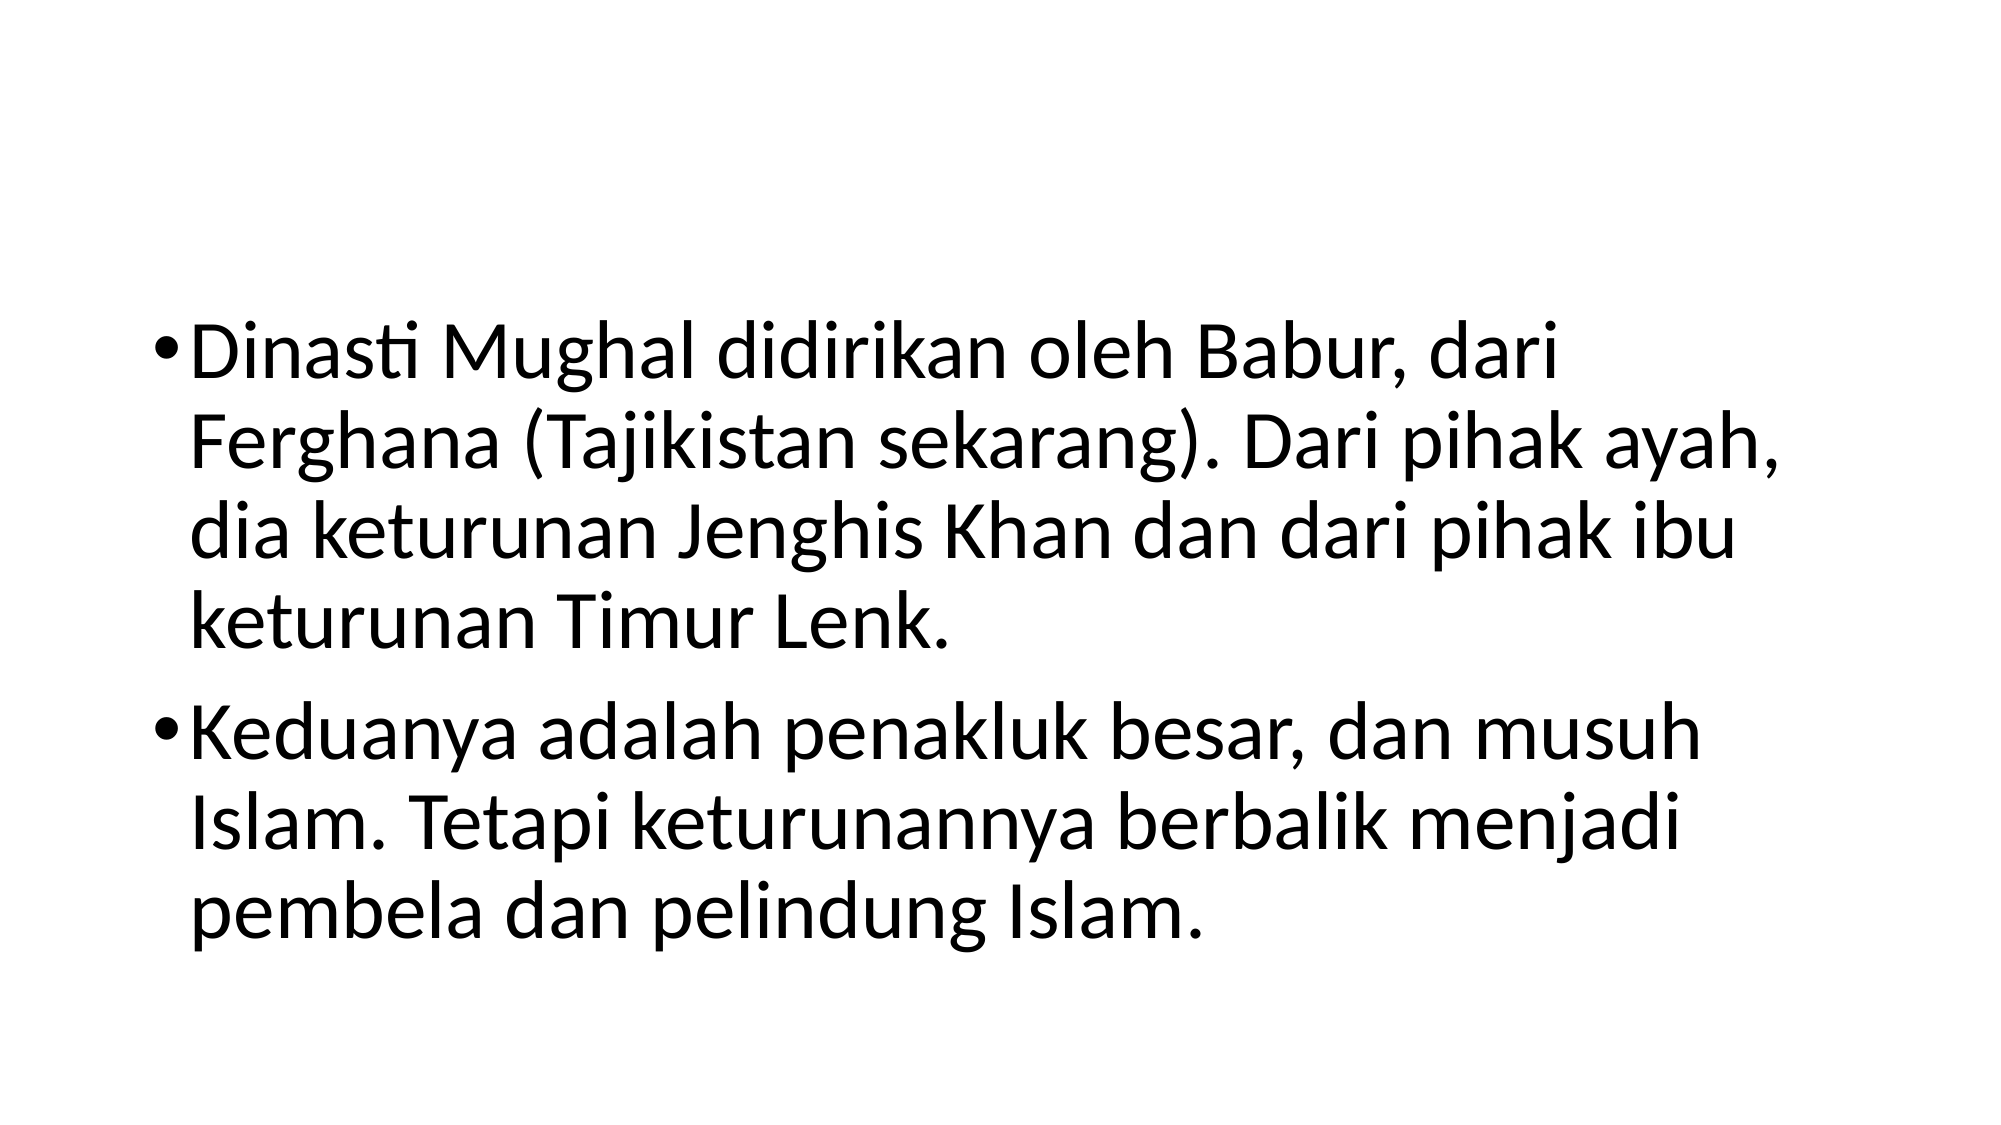

#
Dinasti Mughal didirikan oleh Babur, dari Ferghana (Tajikistan sekarang). Dari pihak ayah, dia keturunan Jenghis Khan dan dari pihak ibu keturunan Timur Lenk.
Keduanya adalah penakluk besar, dan musuh Islam. Tetapi keturunannya berbalik menjadi pembela dan pelindung Islam.